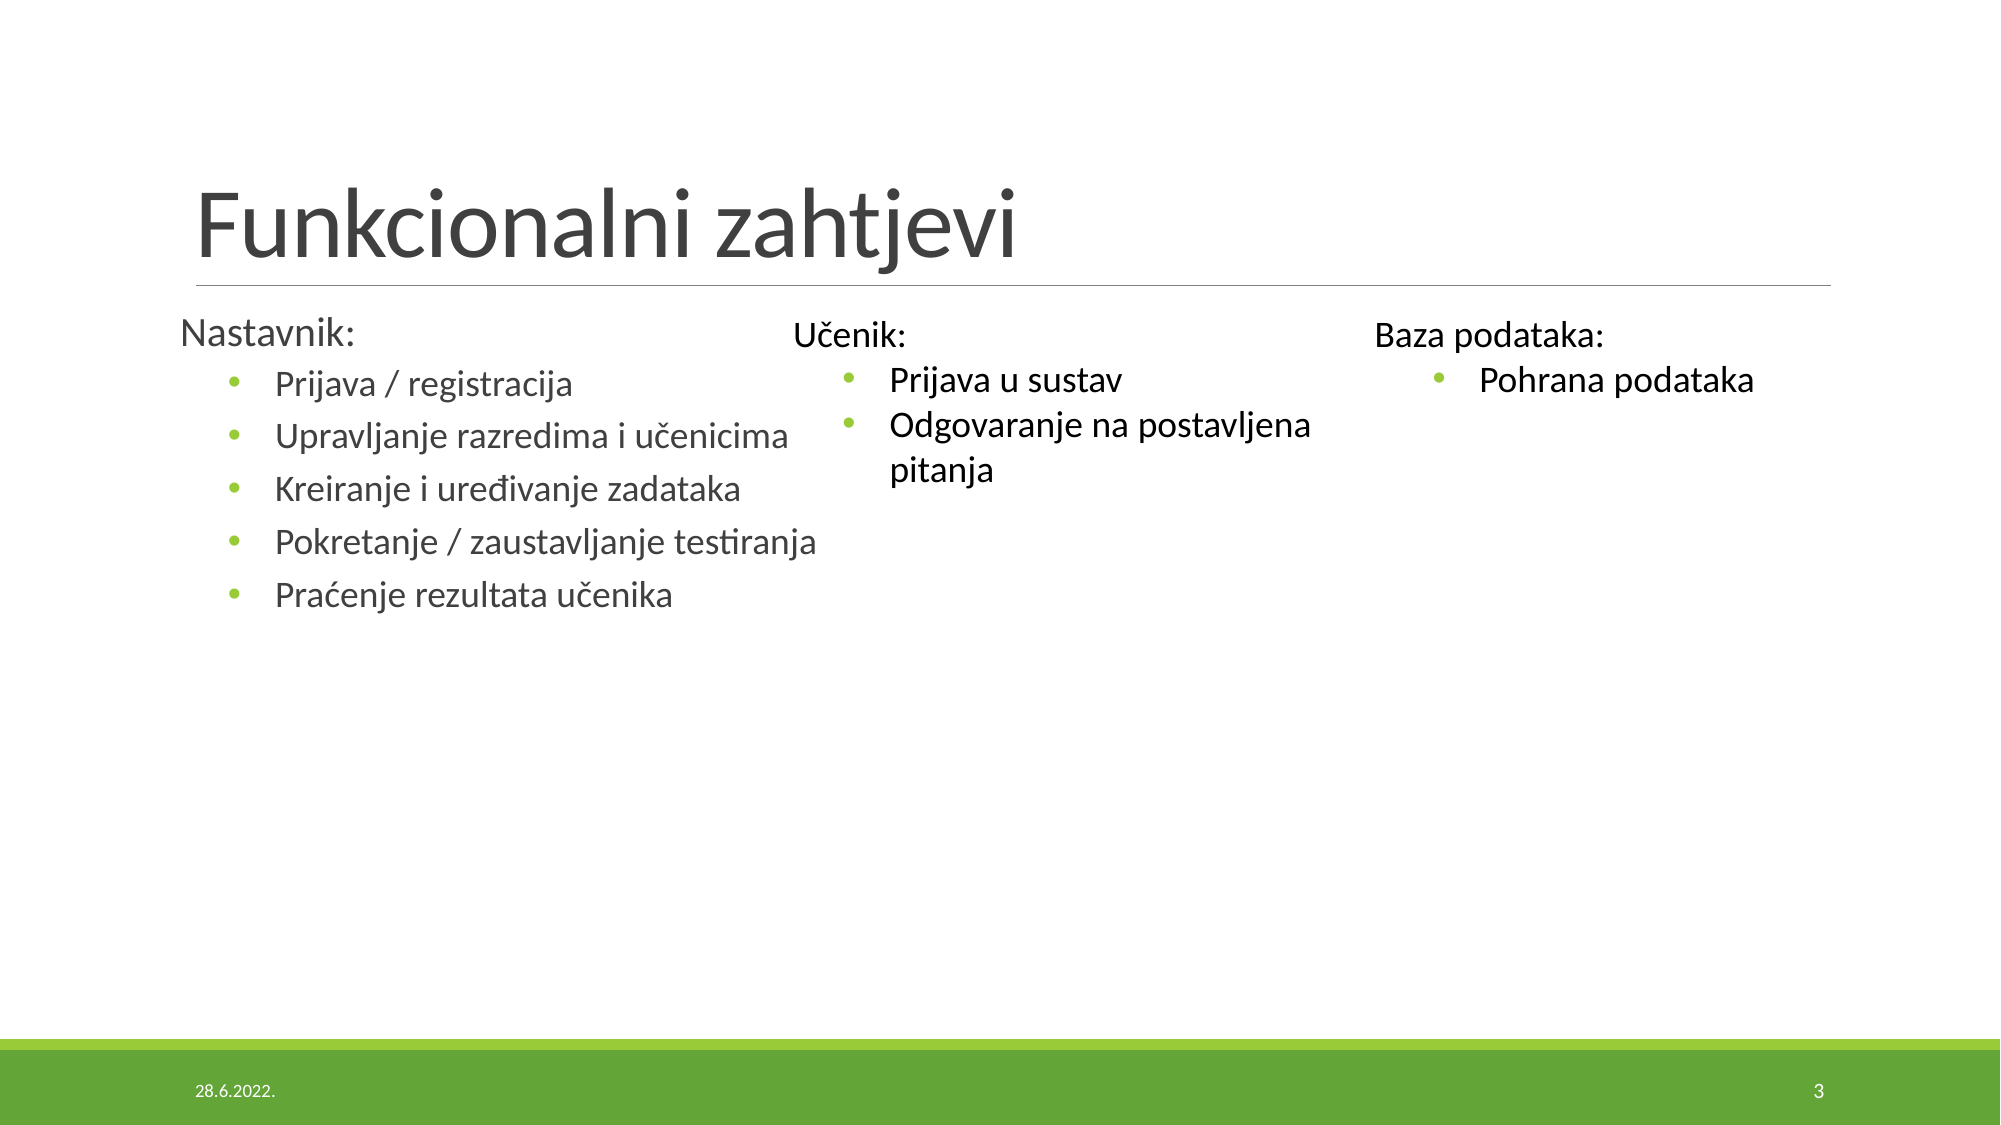

# Funkcionalni zahtjevi
Nastavnik:
Prijava / registracija
Upravljanje razredima i učenicima
Kreiranje i uređivanje zadataka
Pokretanje / zaustavljanje testiranja
Praćenje rezultata učenika
   Učenik:
Prijava u sustav
Odgovaranje na postavljena pitanja

  Baza podataka:
Pohrana podataka
28.6.2022.
3